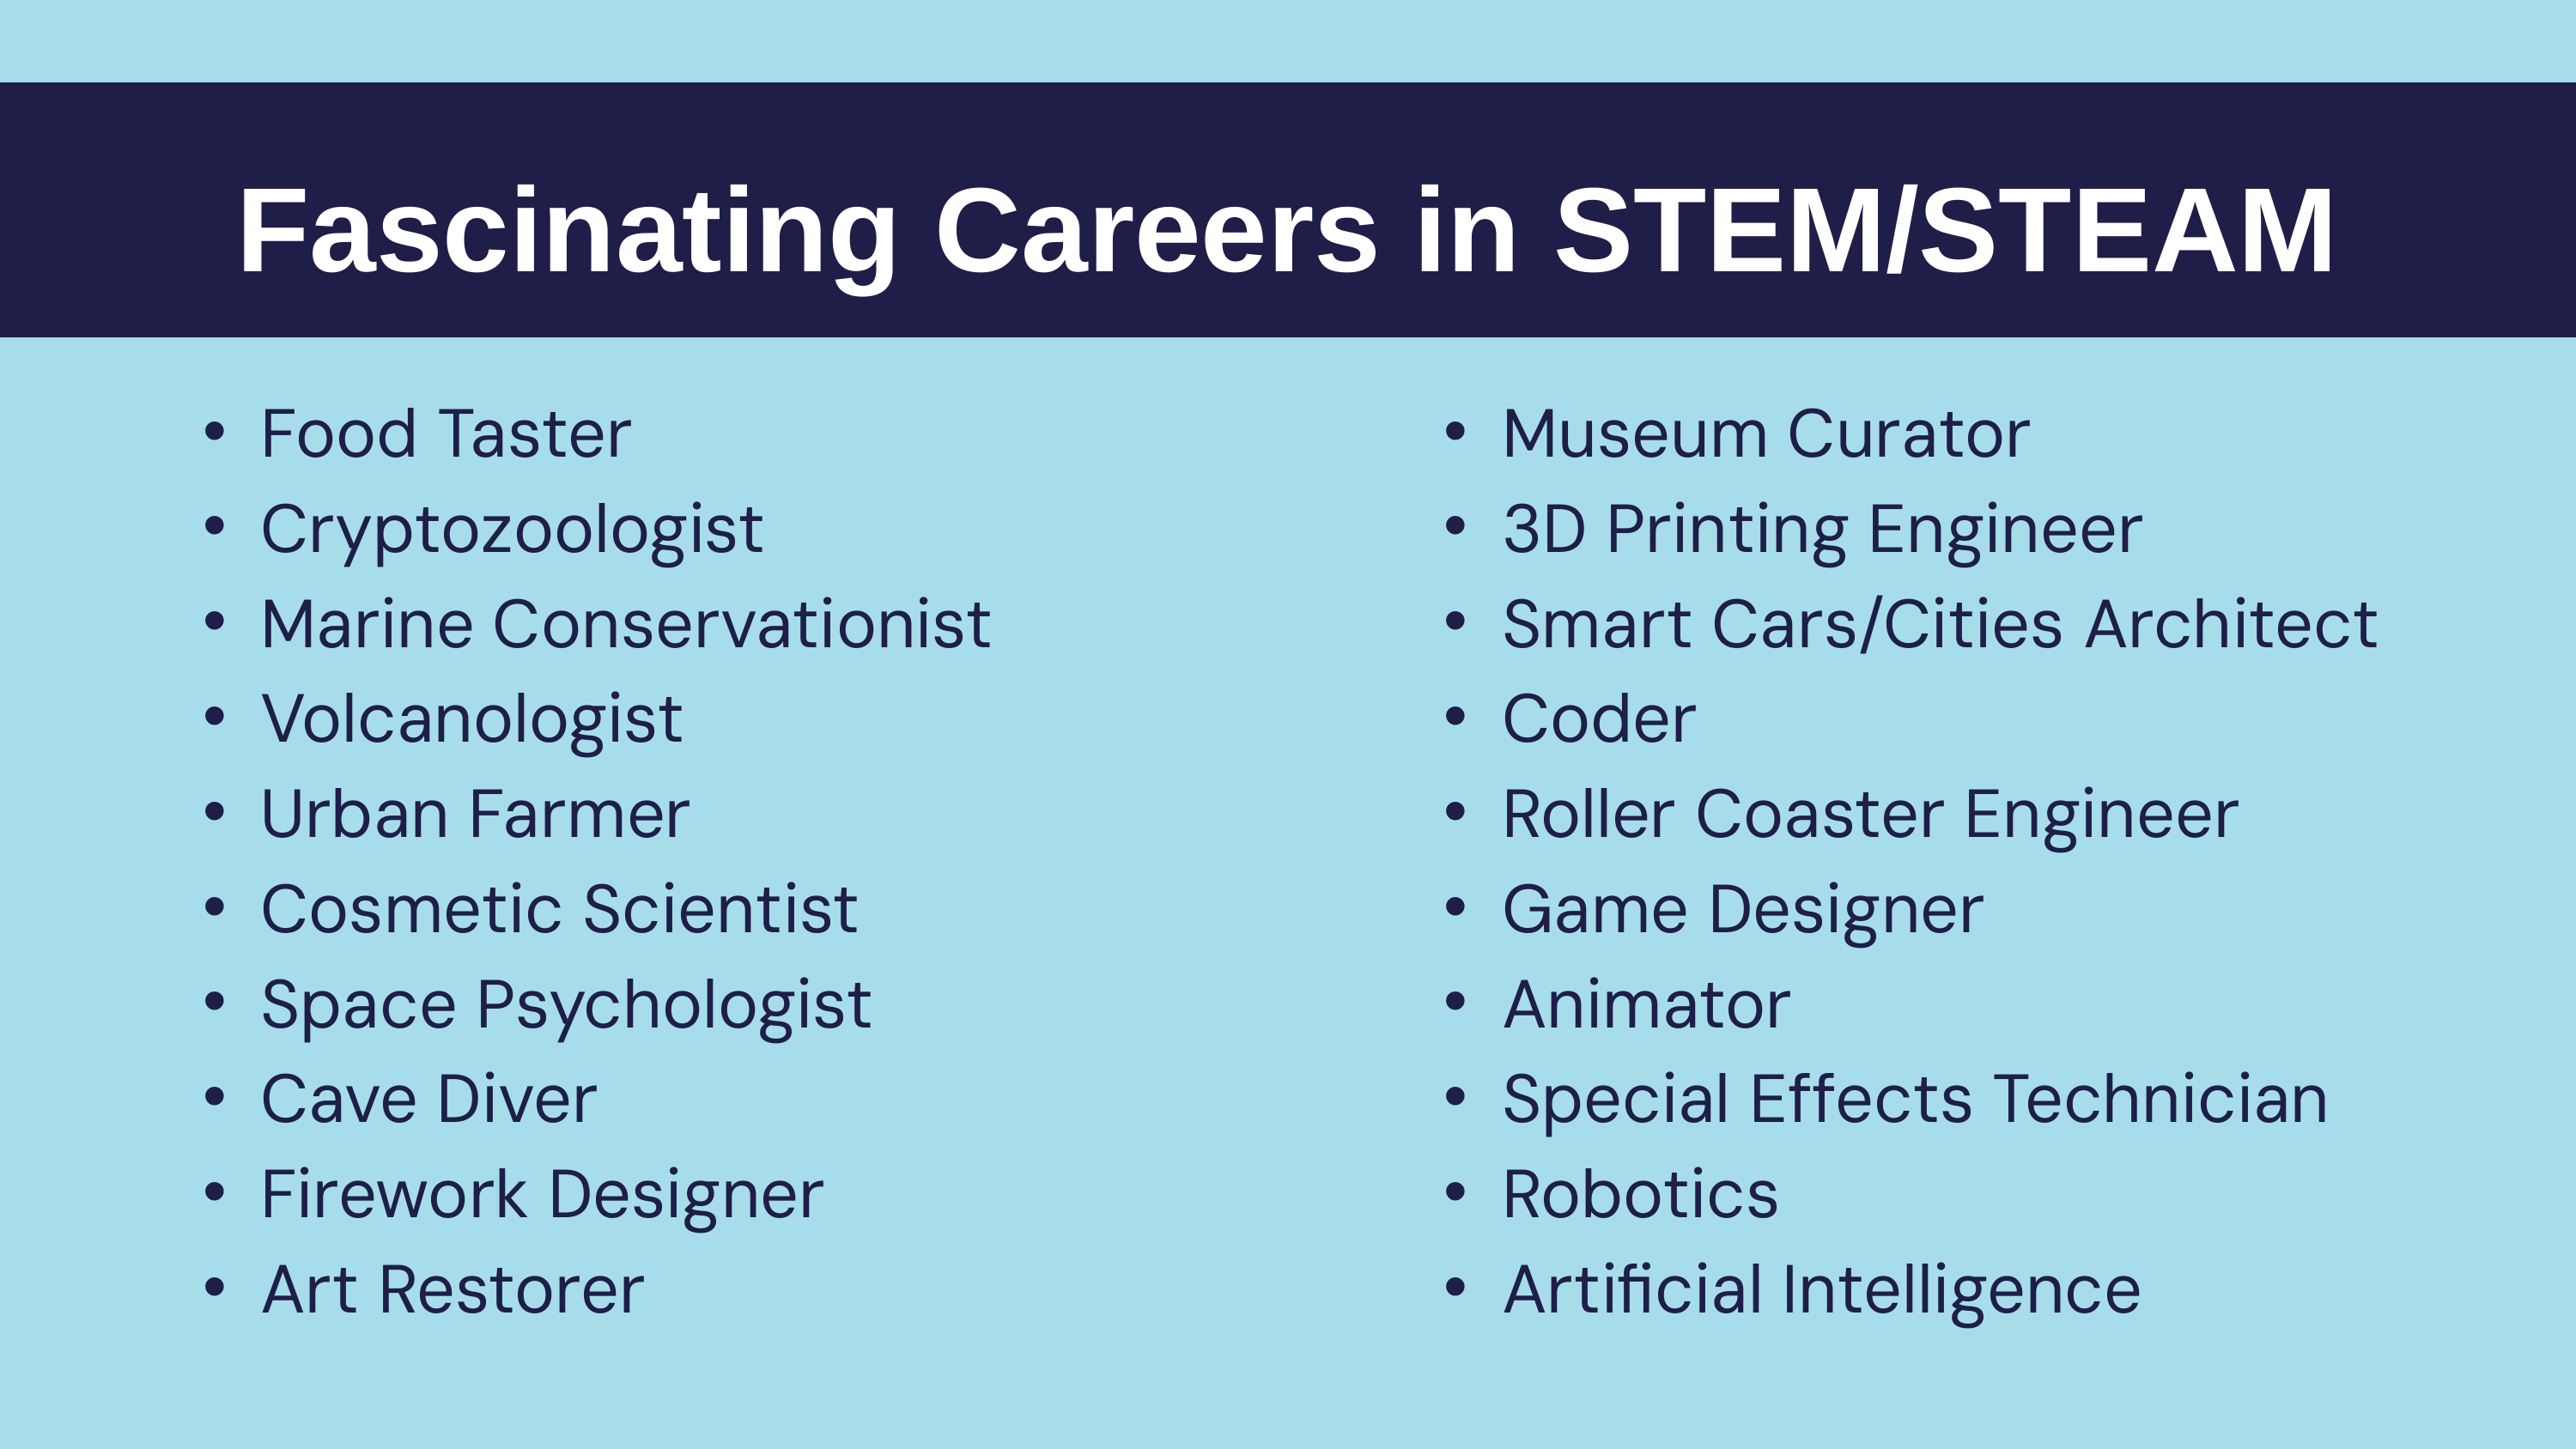

Fascinating Careers in STEM/STEAM
Food Taster
Cryptozoologist
Marine Conservationist
Volcanologist
Urban Farmer
Cosmetic Scientist
Space Psychologist
Cave Diver
Firework Designer
Art Restorer
Museum Curator
3D Printing Engineer
Smart Cars/Cities Architect
Coder
Roller Coaster Engineer
Game Designer
Animator
Special Effects Technician
Robotics
Artificial Intelligence